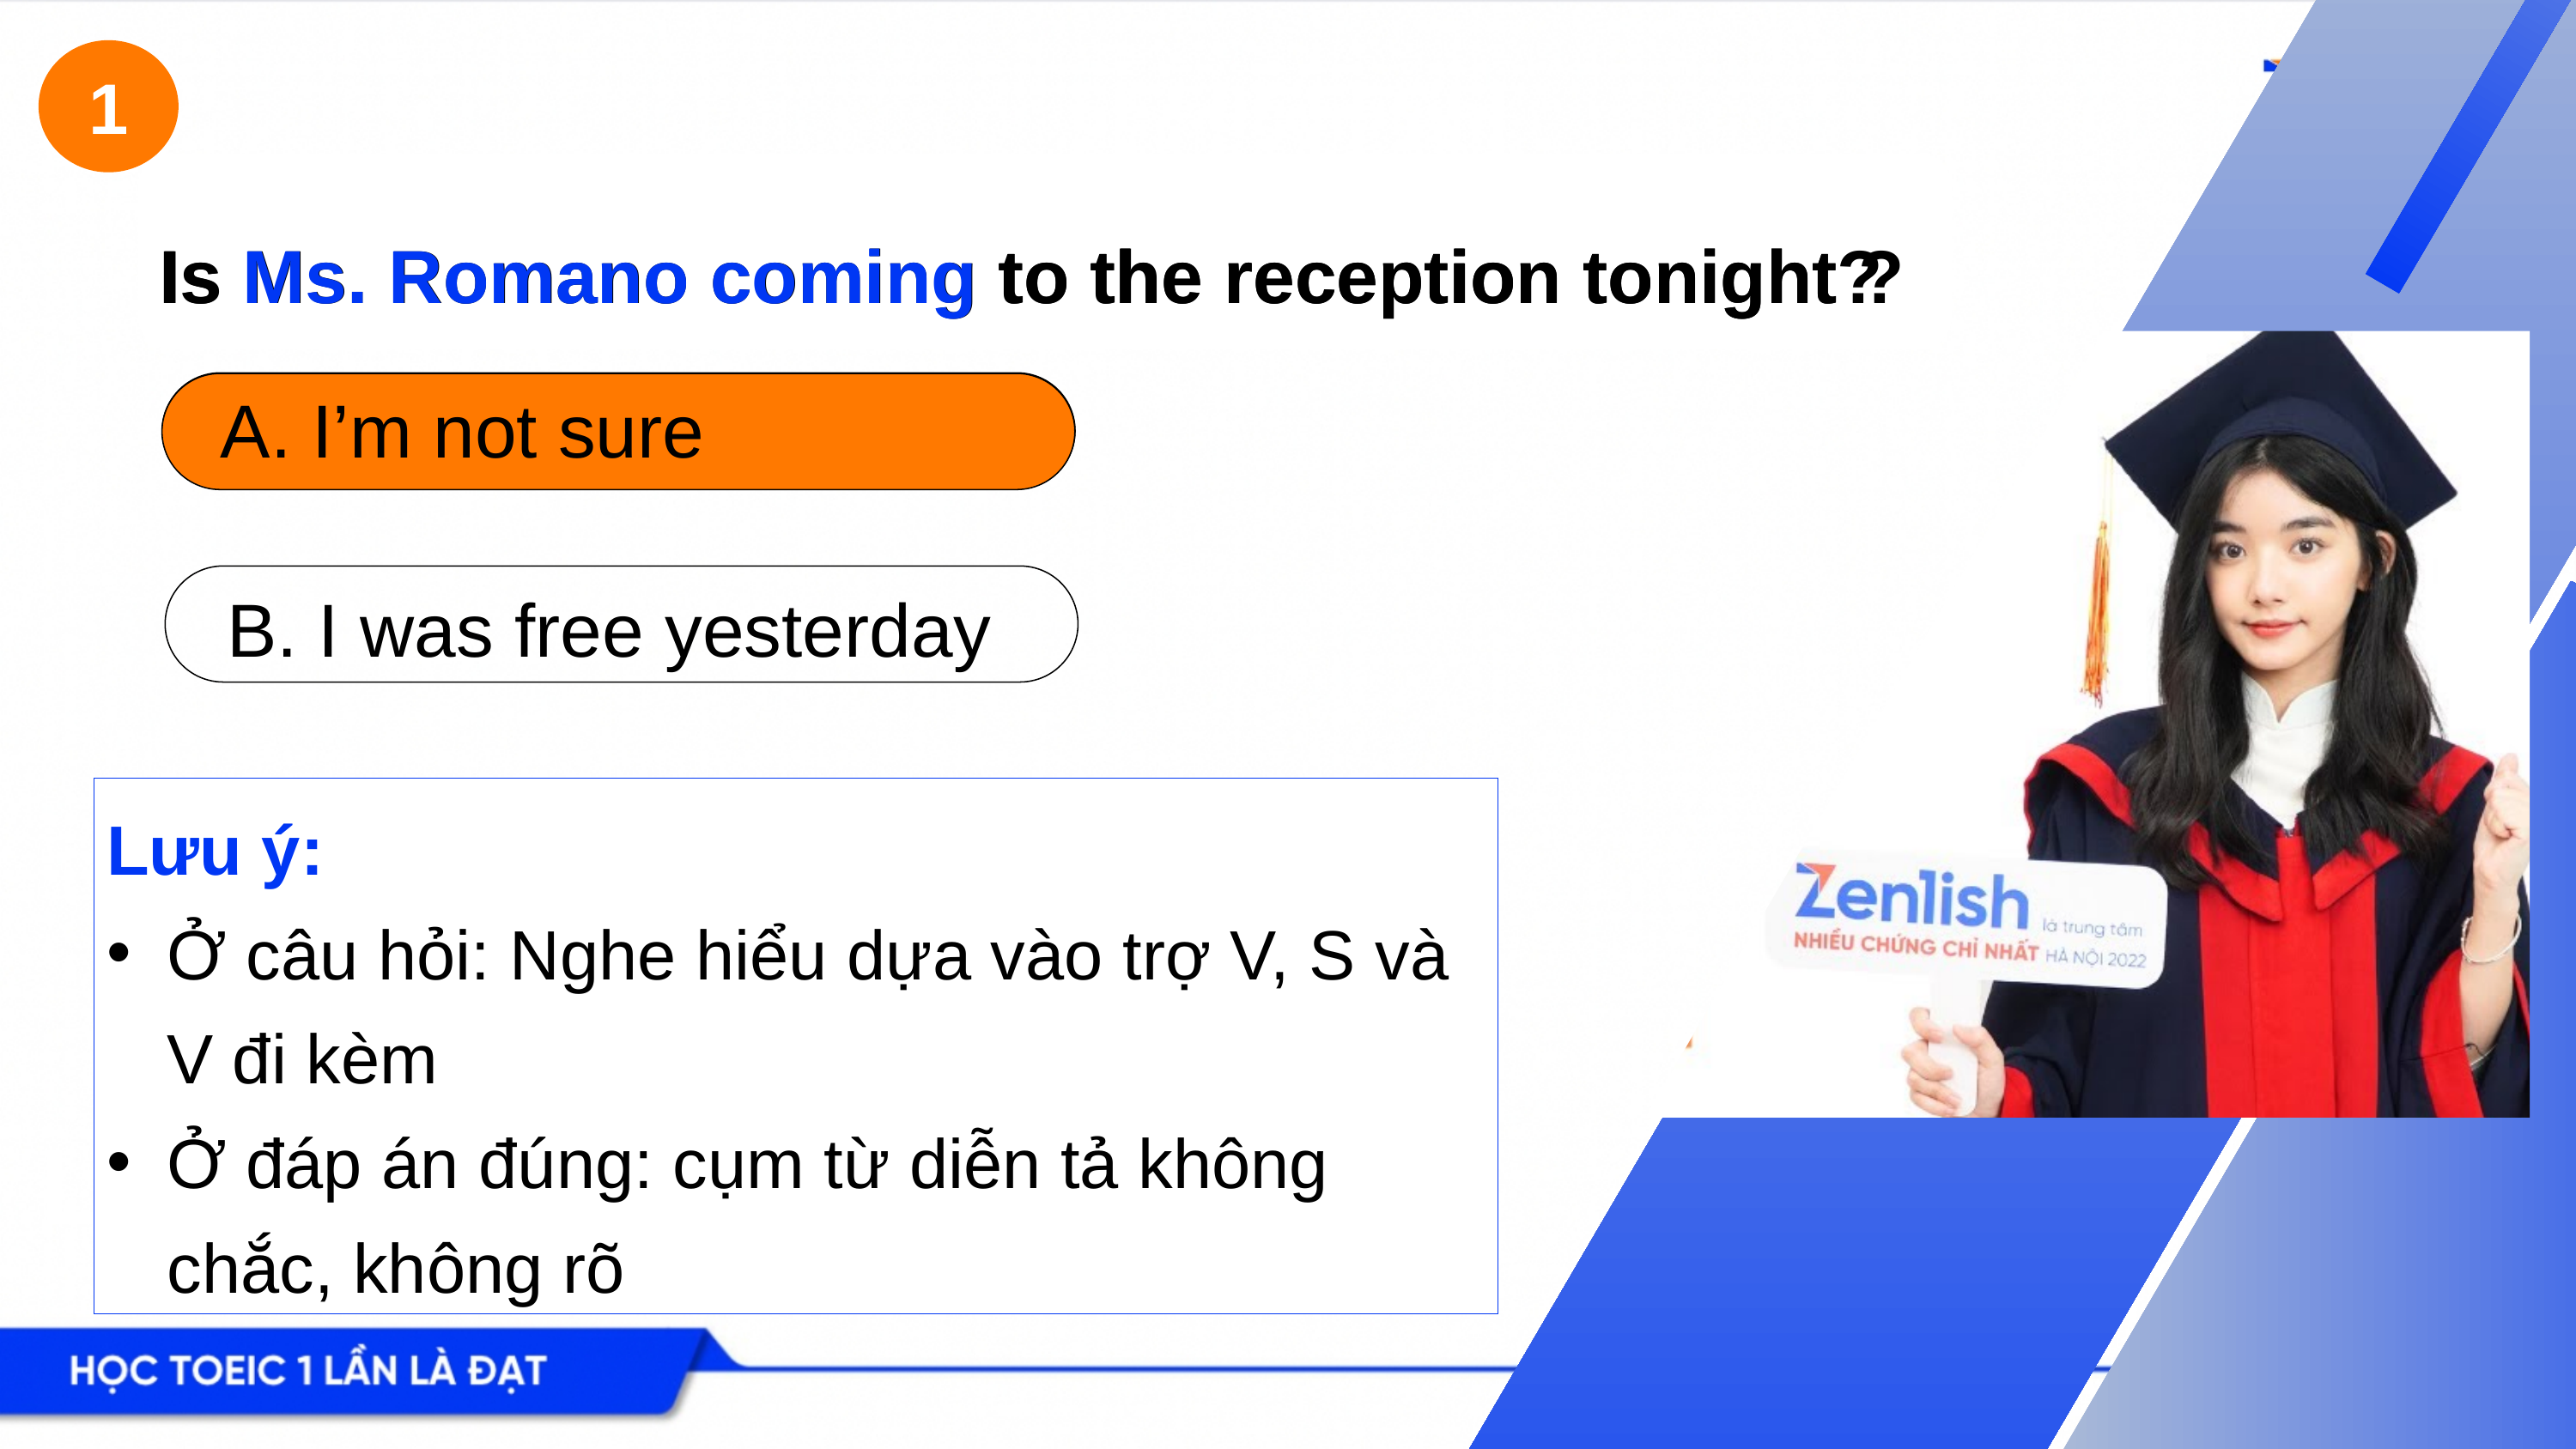

1
Is Ms. Romano coming to the reception tonight ?
Is Ms. Romano coming to the reception tonight?

A. I’m not sure

A. I’m not sure

B. I was free yesterday

Lưu ý:
Ở câu hỏi: Nghe hiểu dựa vào trợ V, S và V đi kèm
Ở đáp án đúng: cụm từ diễn tả không chắc, không rõ
Lesson 1